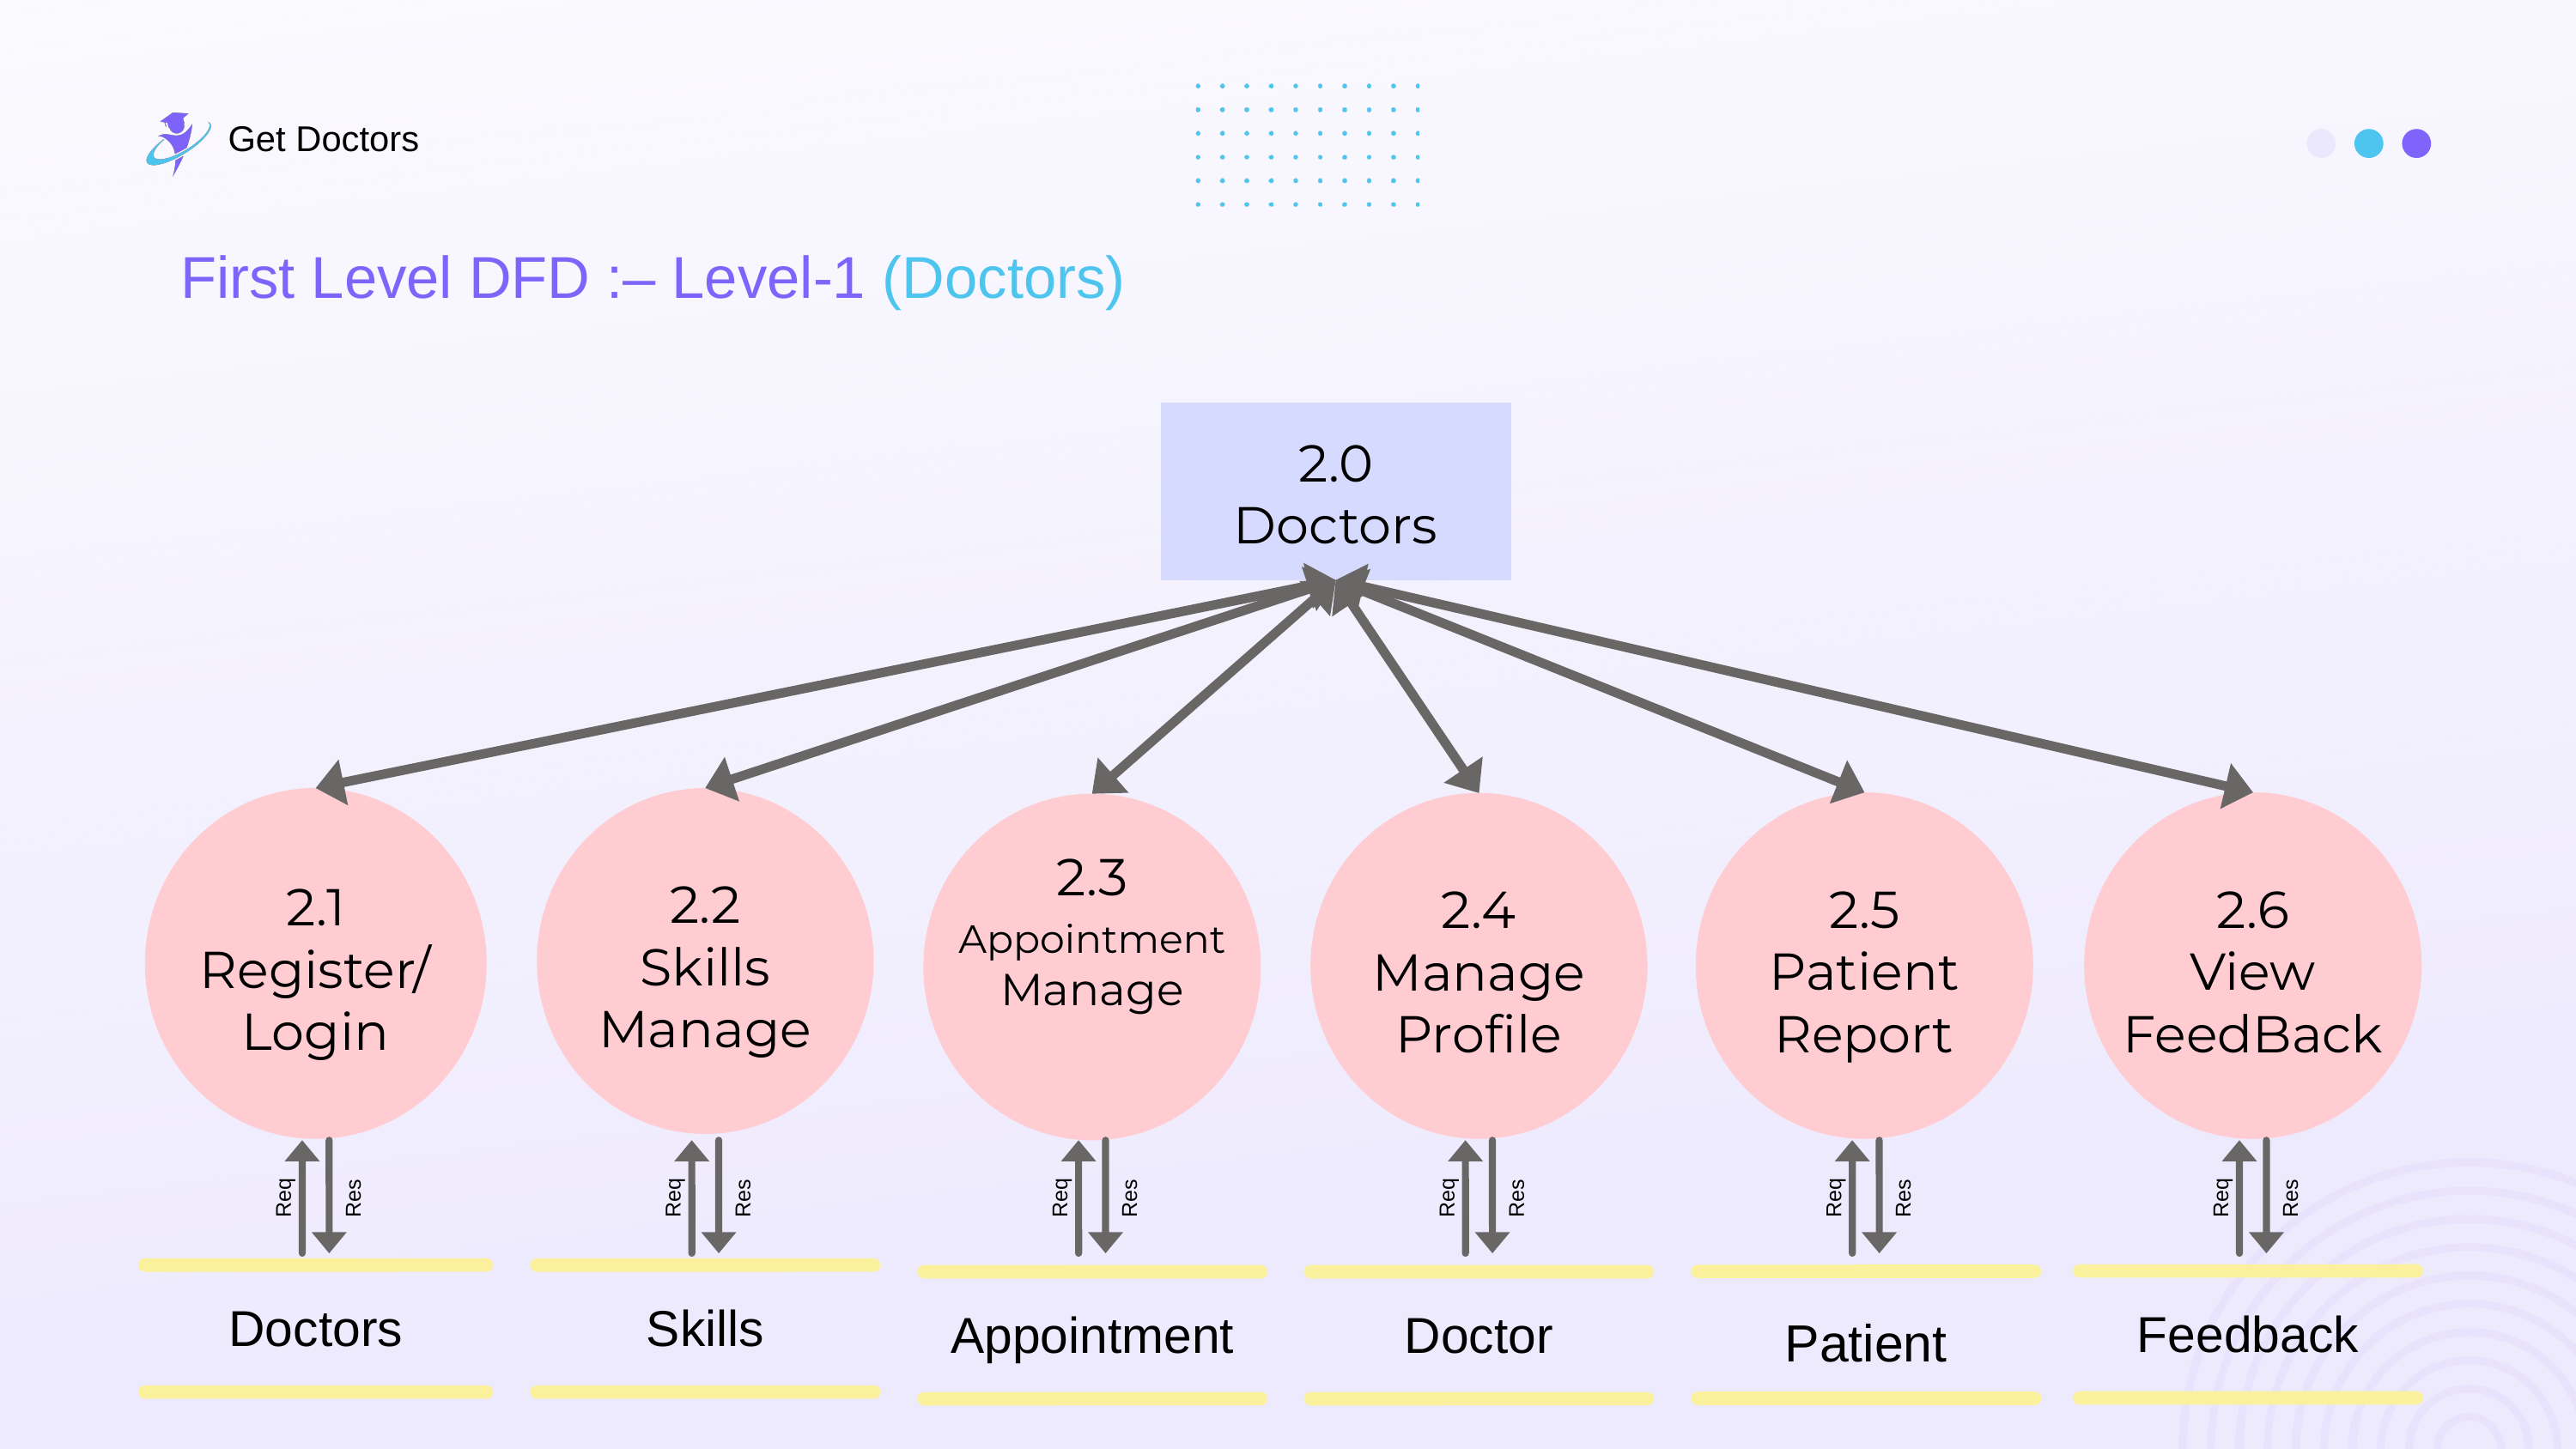

Get Doctors

First Level DFD :– Level-1 (Doctors)

2.0
Doctors

2.1
Register/
Login

2.2
Skills Manage

2.5
Patient Report

2.6
View FeedBack

2.4
Manage Profile

2.3
Appointment
Manage

Req

Res
Req

Res
Req

Res
Req

Res
Req

Res
Req

Res

Doctors
Skills
Feedback
Appointment
Doctor
Patient